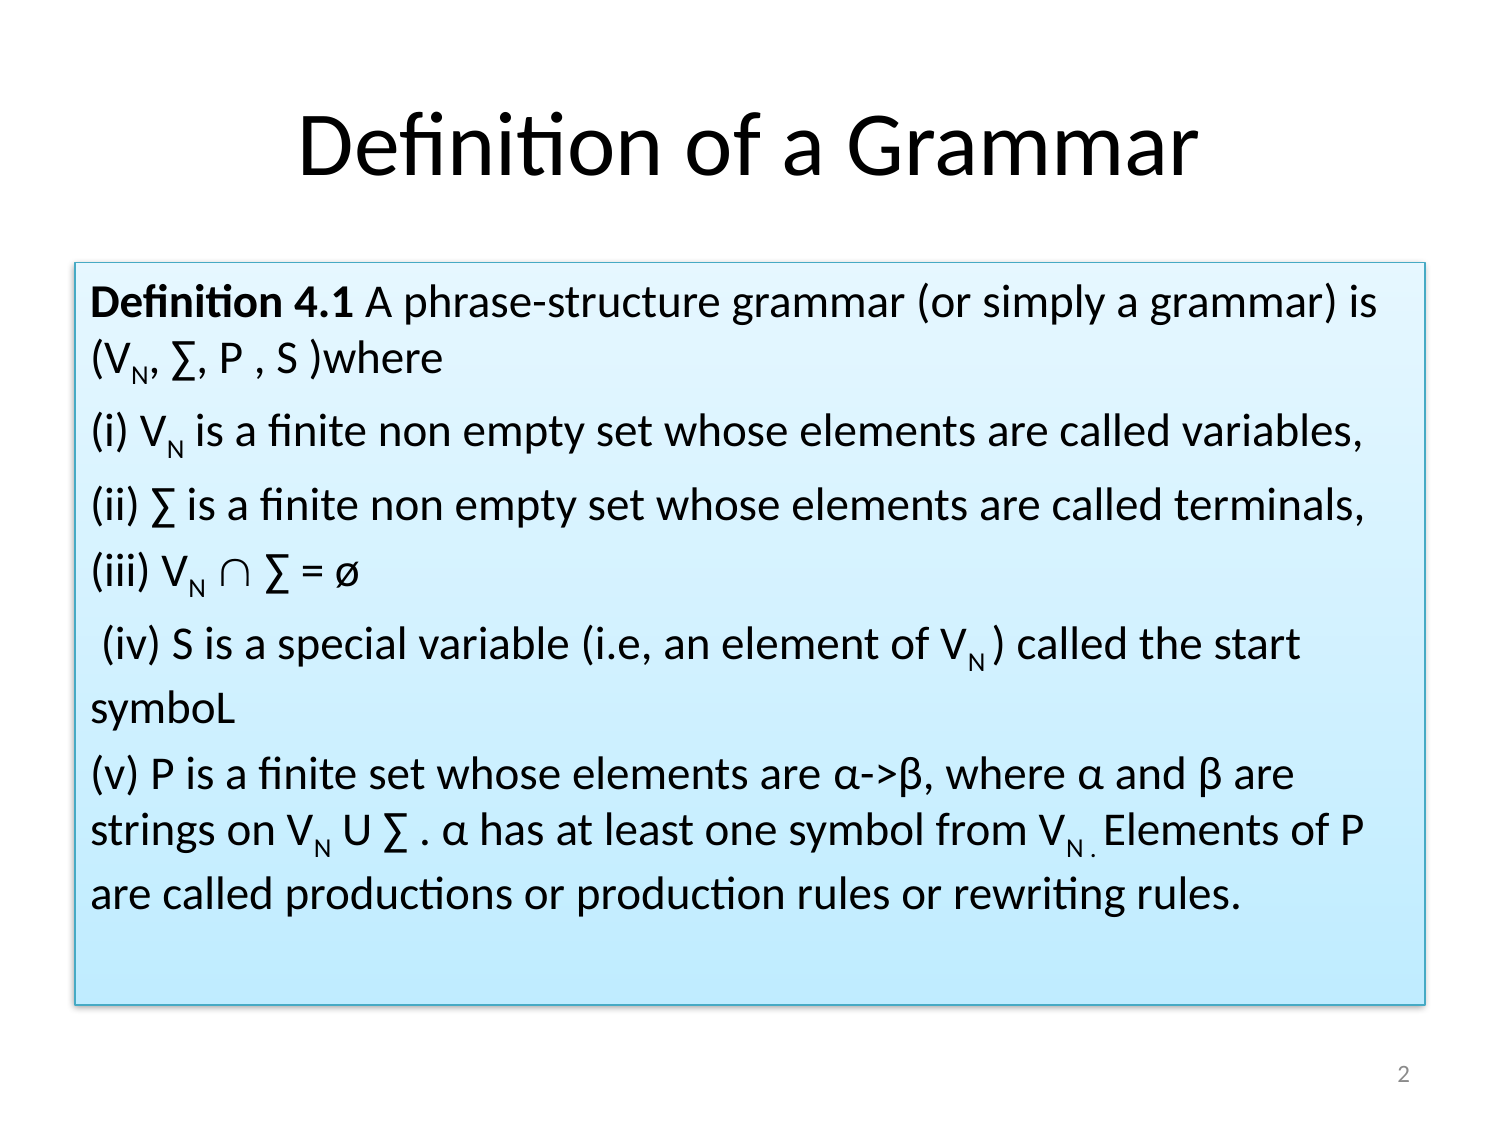

# Definition of a Grammar
Definition 4.1 A phrase-structure grammar (or simply a grammar) is (VN, ∑, P , S )where
(i) VN is a finite non empty set whose elements are called variables,
(ii) ∑ is a finite non empty set whose elements are called terminals,
(iii) VN ∩ ∑ = ø
 (iv) S is a special variable (i.e, an element of VN ) called the start symboL
(v) P is a finite set whose elements are α->β, where α and β are strings on VN U ∑ . α has at least one symbol from VN . Elements of P are called productions or production rules or rewriting rules.
2